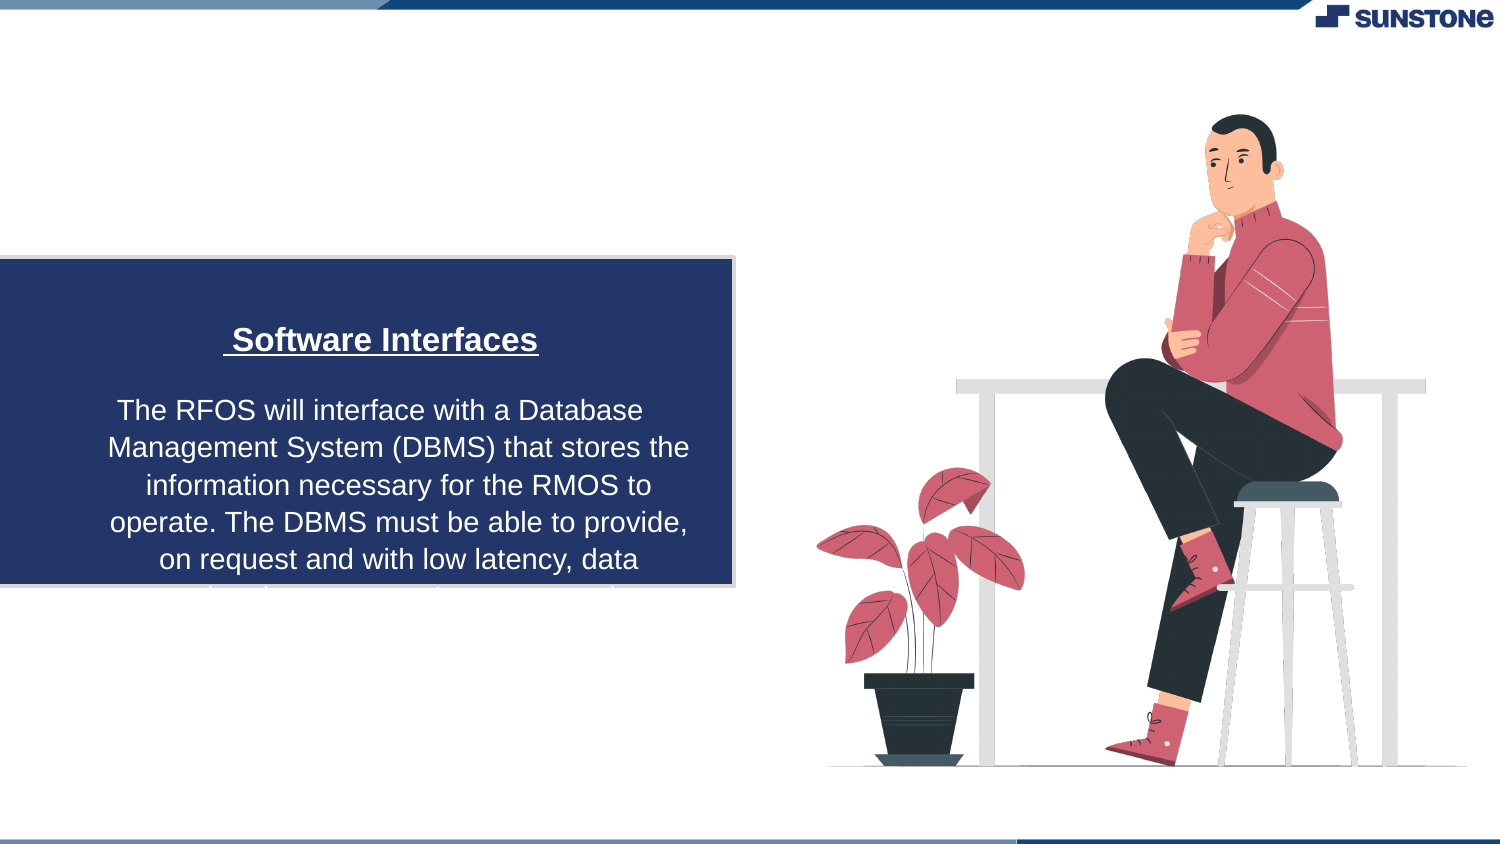

Software Interfaces

The RFOS will interface with a Database Management System (DBMS) that stores the information necessary for the RMOS to operate. The DBMS must be able to provide, on request and with low latency, data concerning the restaurant's menu, employees (and their passwords) and available dietary requirements